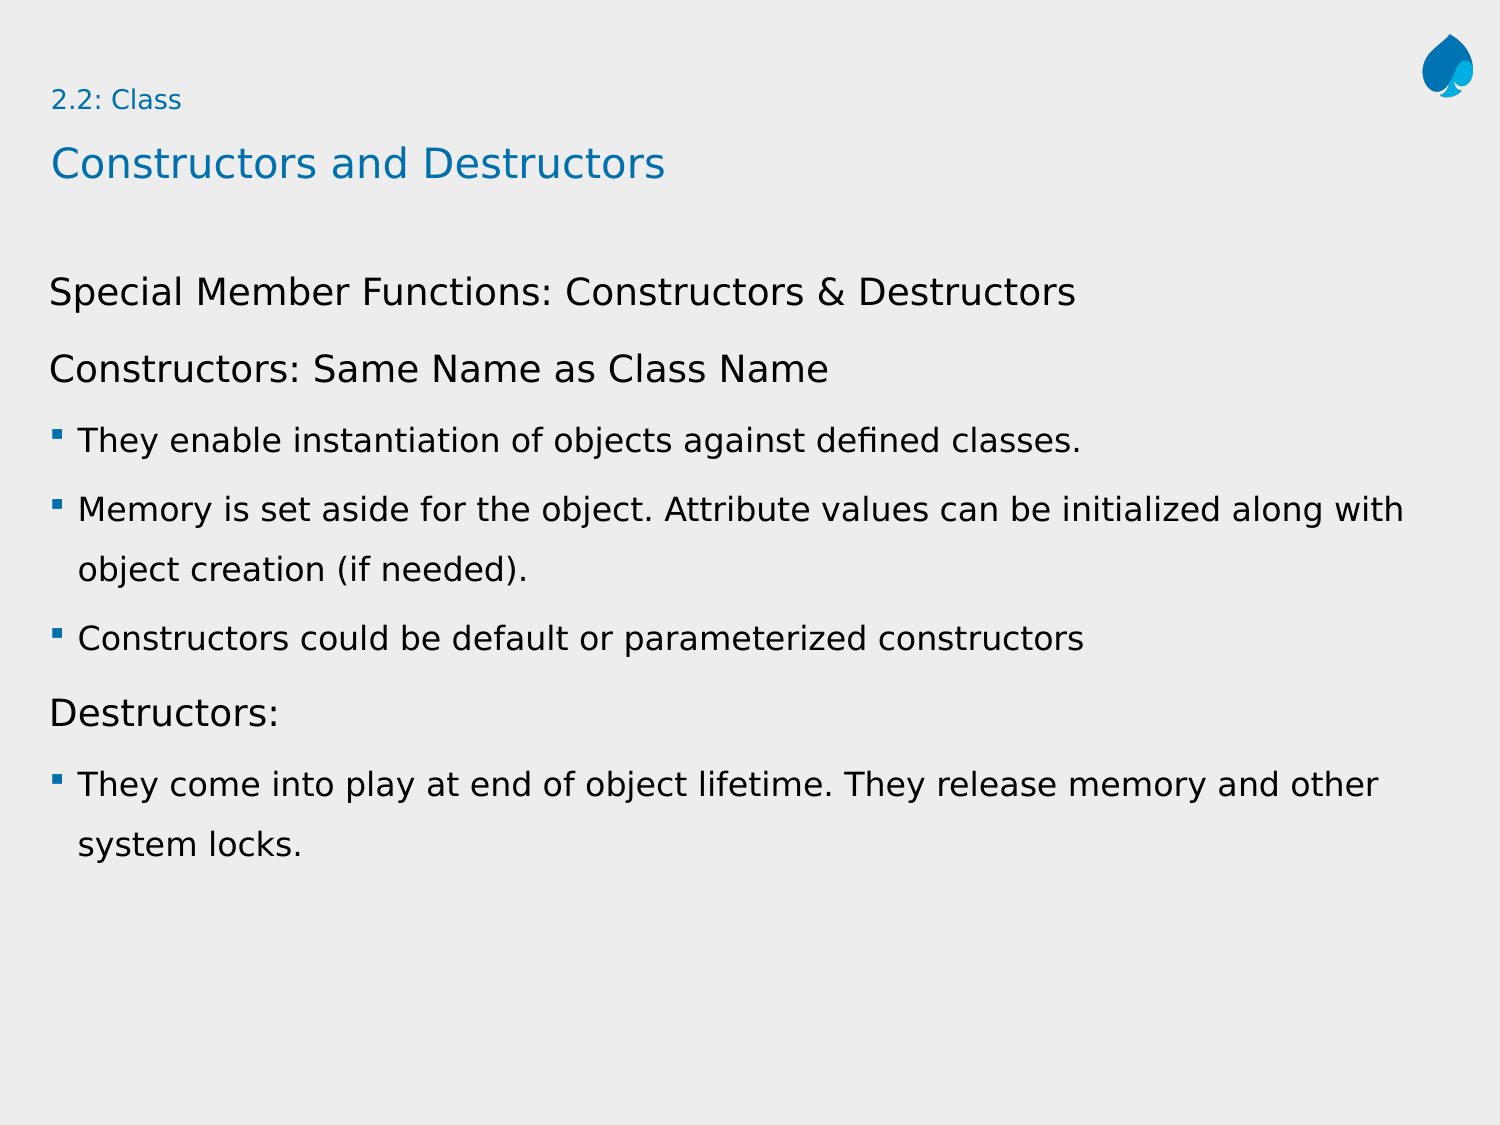

# 2.2: Class Constructors and Destructors
Special Member Functions: Constructors & Destructors
Constructors: Same Name as Class Name
They enable instantiation of objects against defined classes.
Memory is set aside for the object. Attribute values can be initialized along with object creation (if needed).
Constructors could be default or parameterized constructors
Destructors:
They come into play at end of object lifetime. They release memory and other system locks.